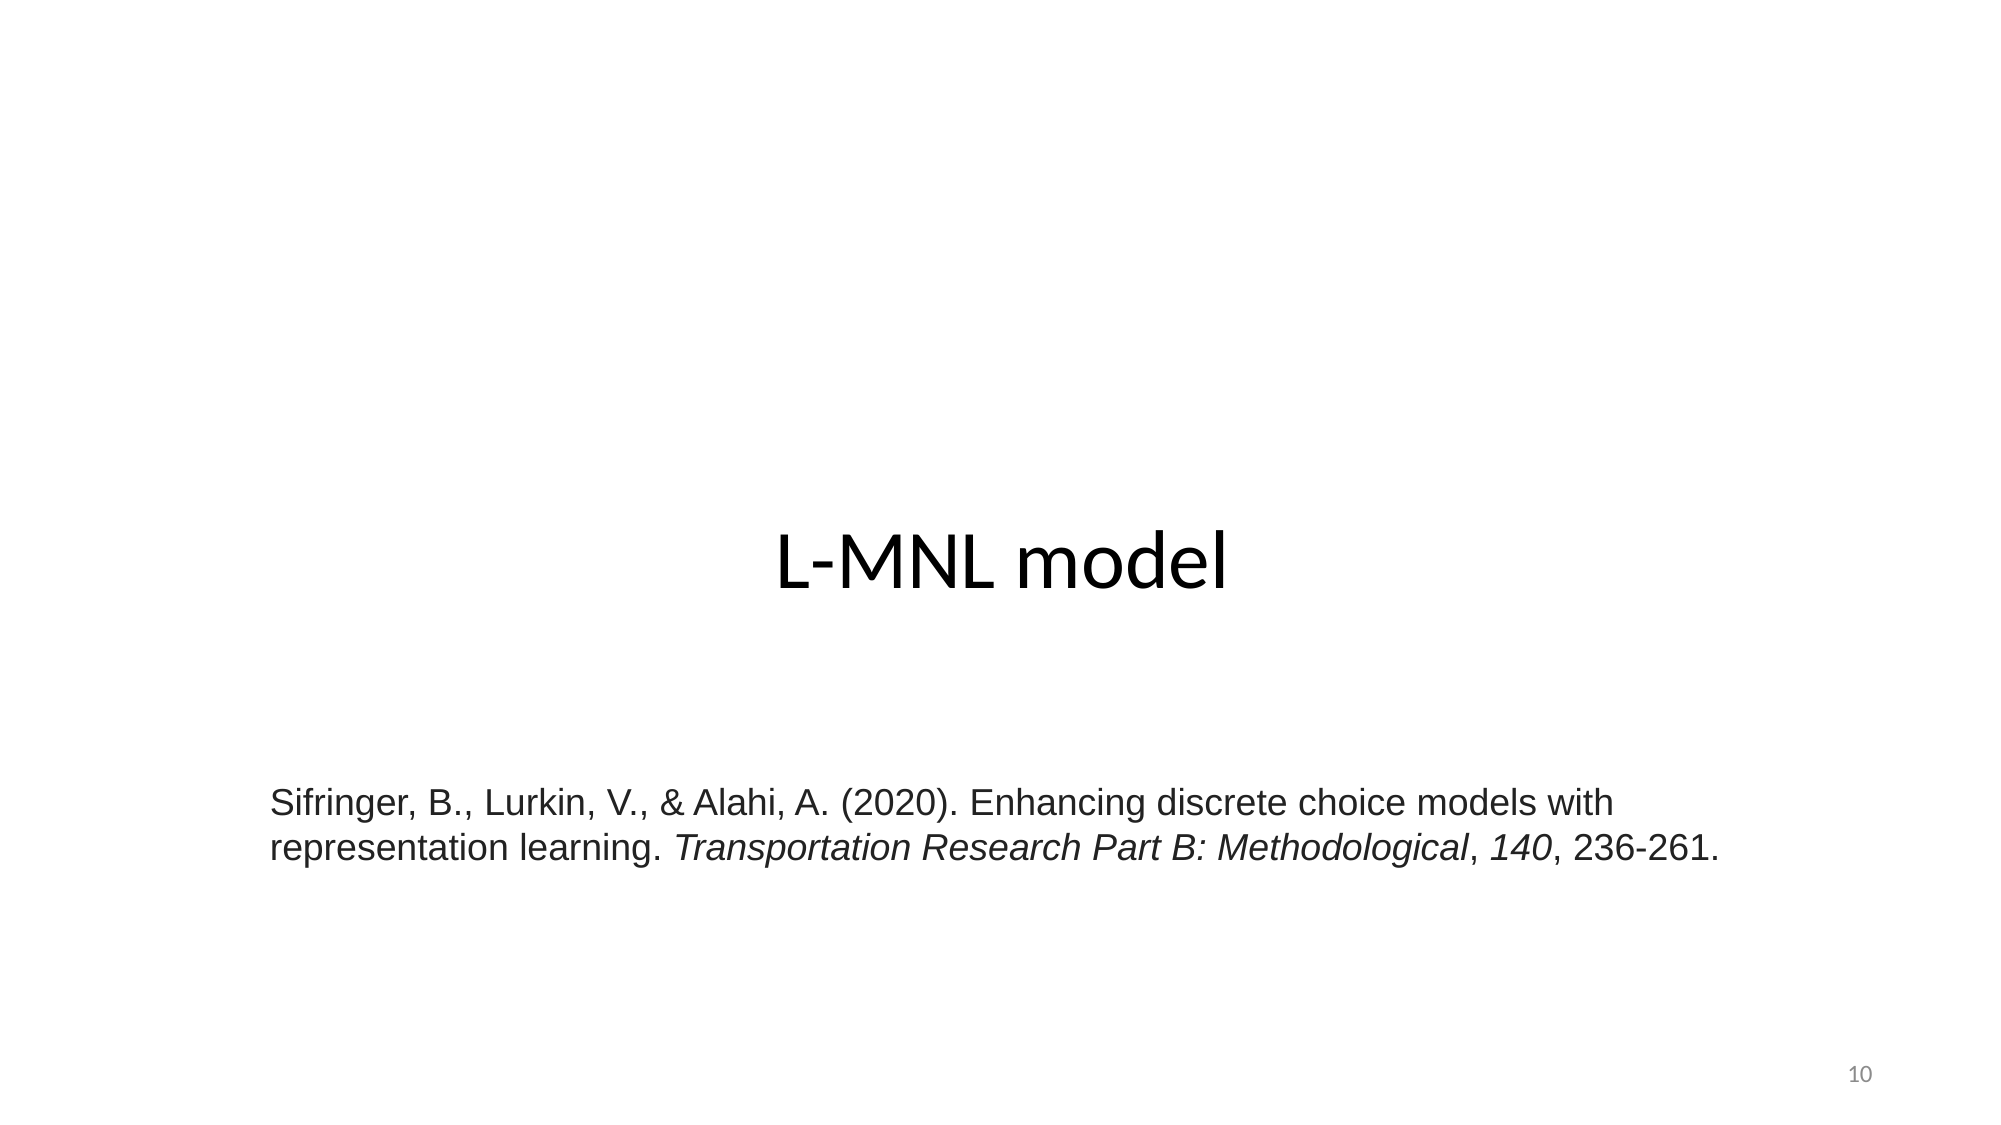

# L-MNL model

Sifringer, B., Lurkin, V., & Alahi, A. (2020). Enhancing discrete choice models with representation learning. Transportation Research Part B: Methodological, 140, 236-261.
10